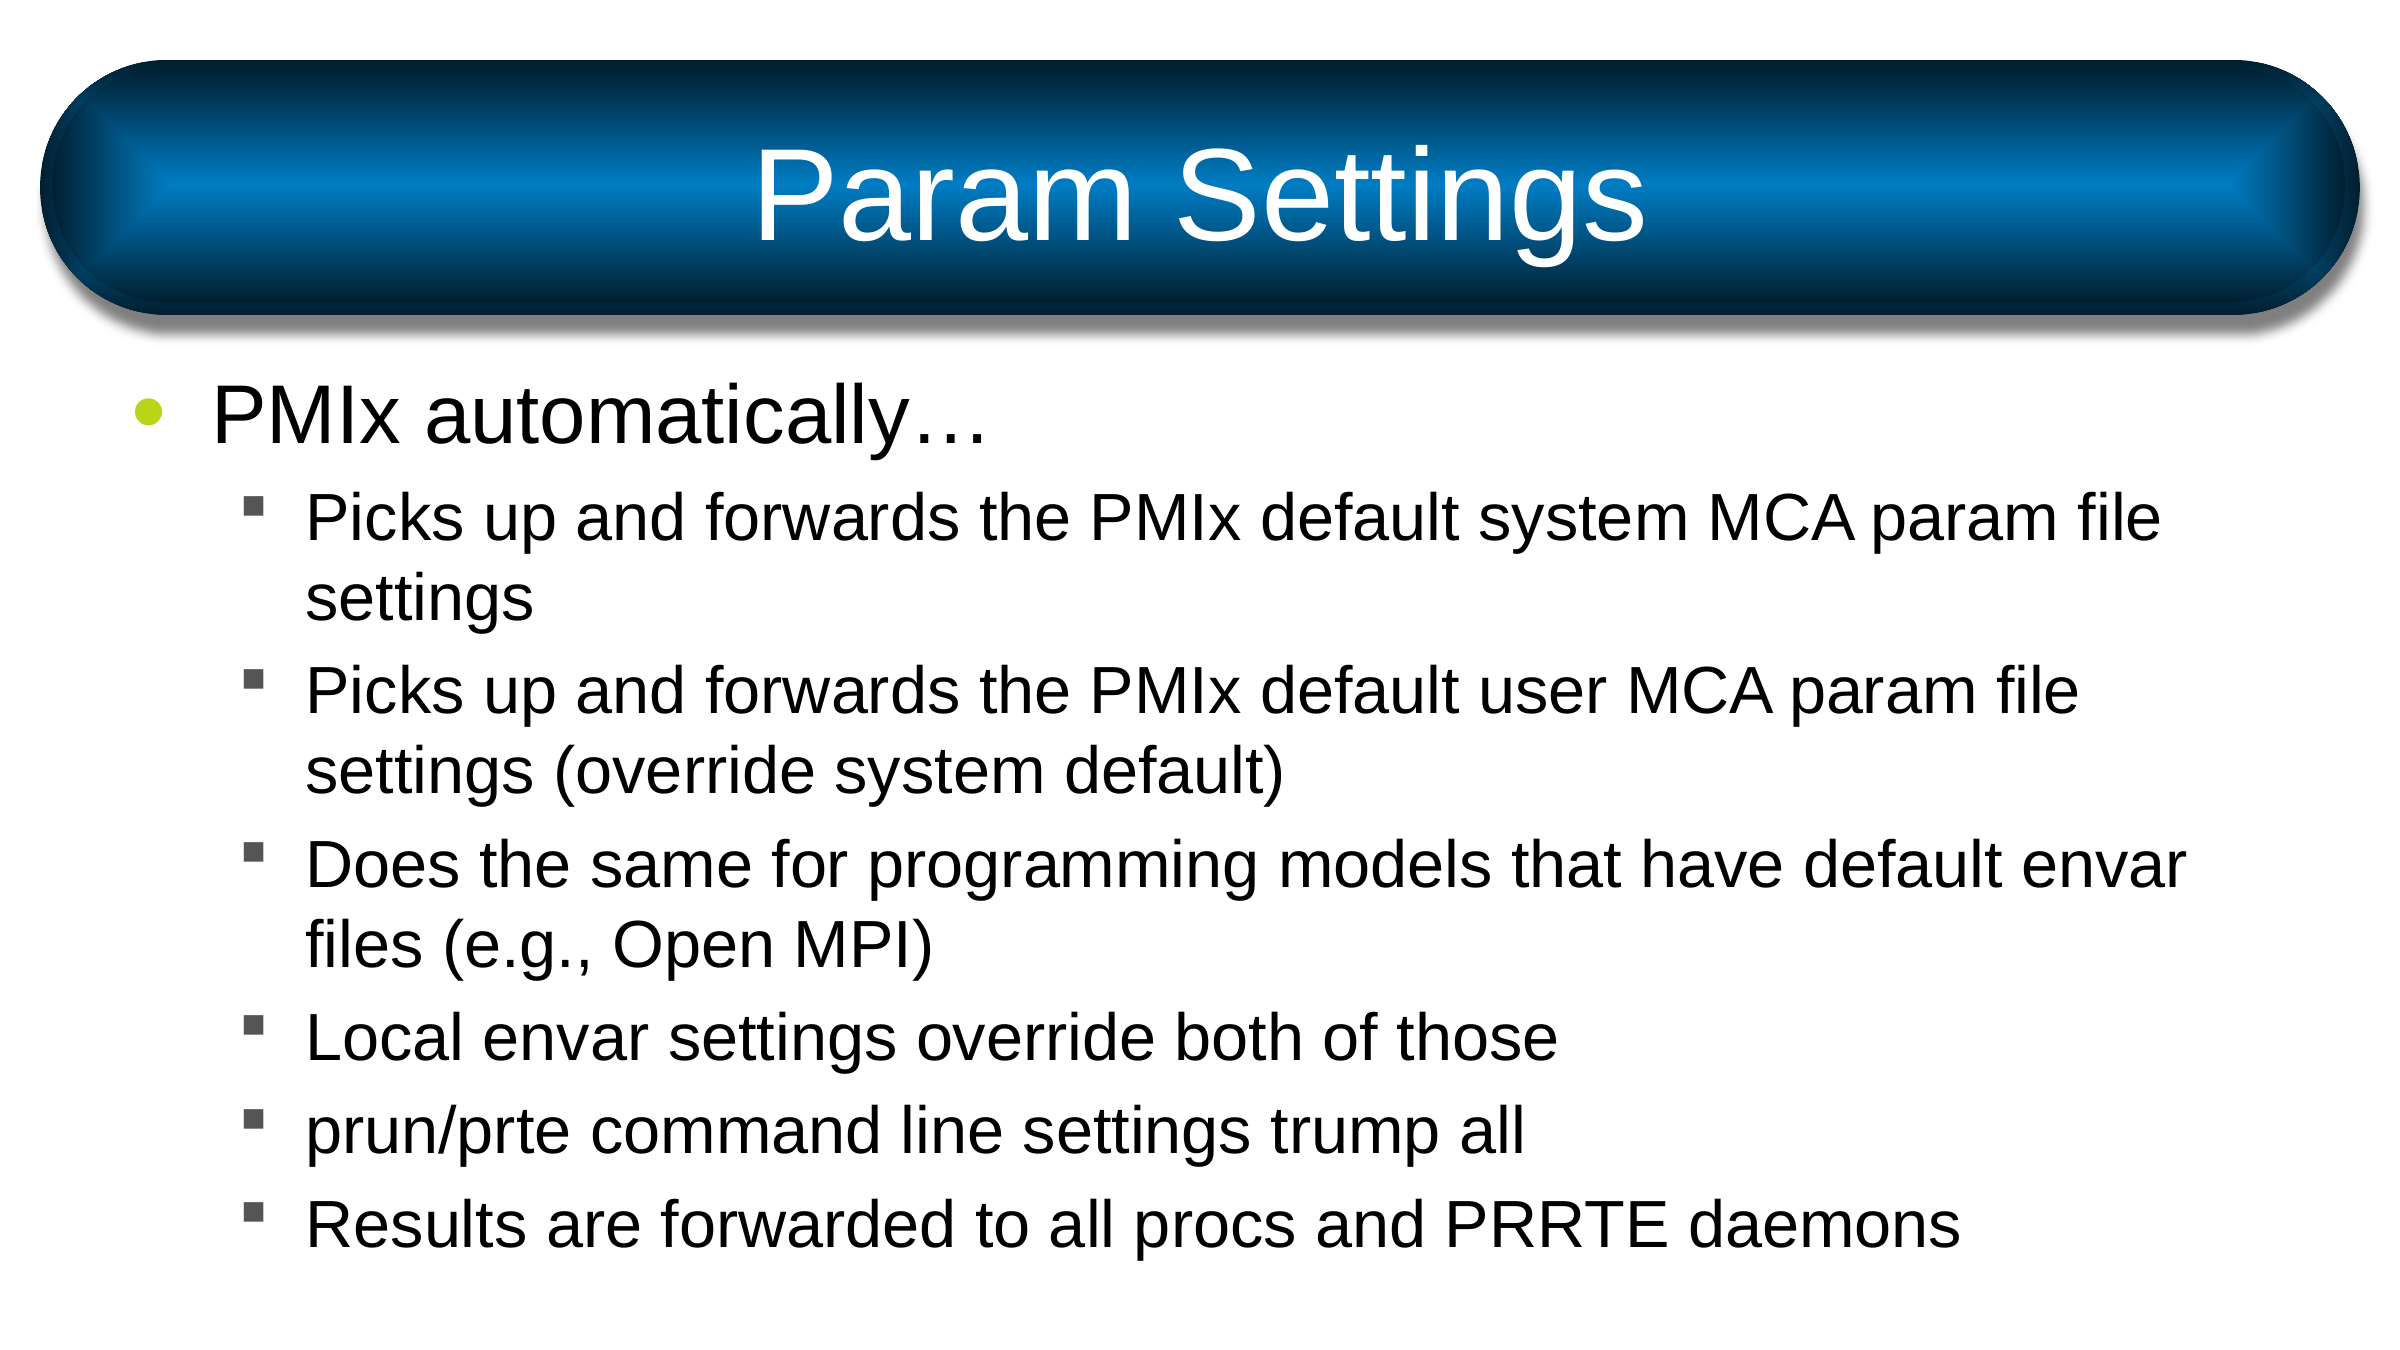

# Param Settings
PMIx automatically…
Picks up and forwards the PMIx default system MCA param file settings
Picks up and forwards the PMIx default user MCA param file settings (override system default)
Does the same for programming models that have default envar files (e.g., Open MPI)
Local envar settings override both of those
prun/prte command line settings trump all
Results are forwarded to all procs and PRRTE daemons